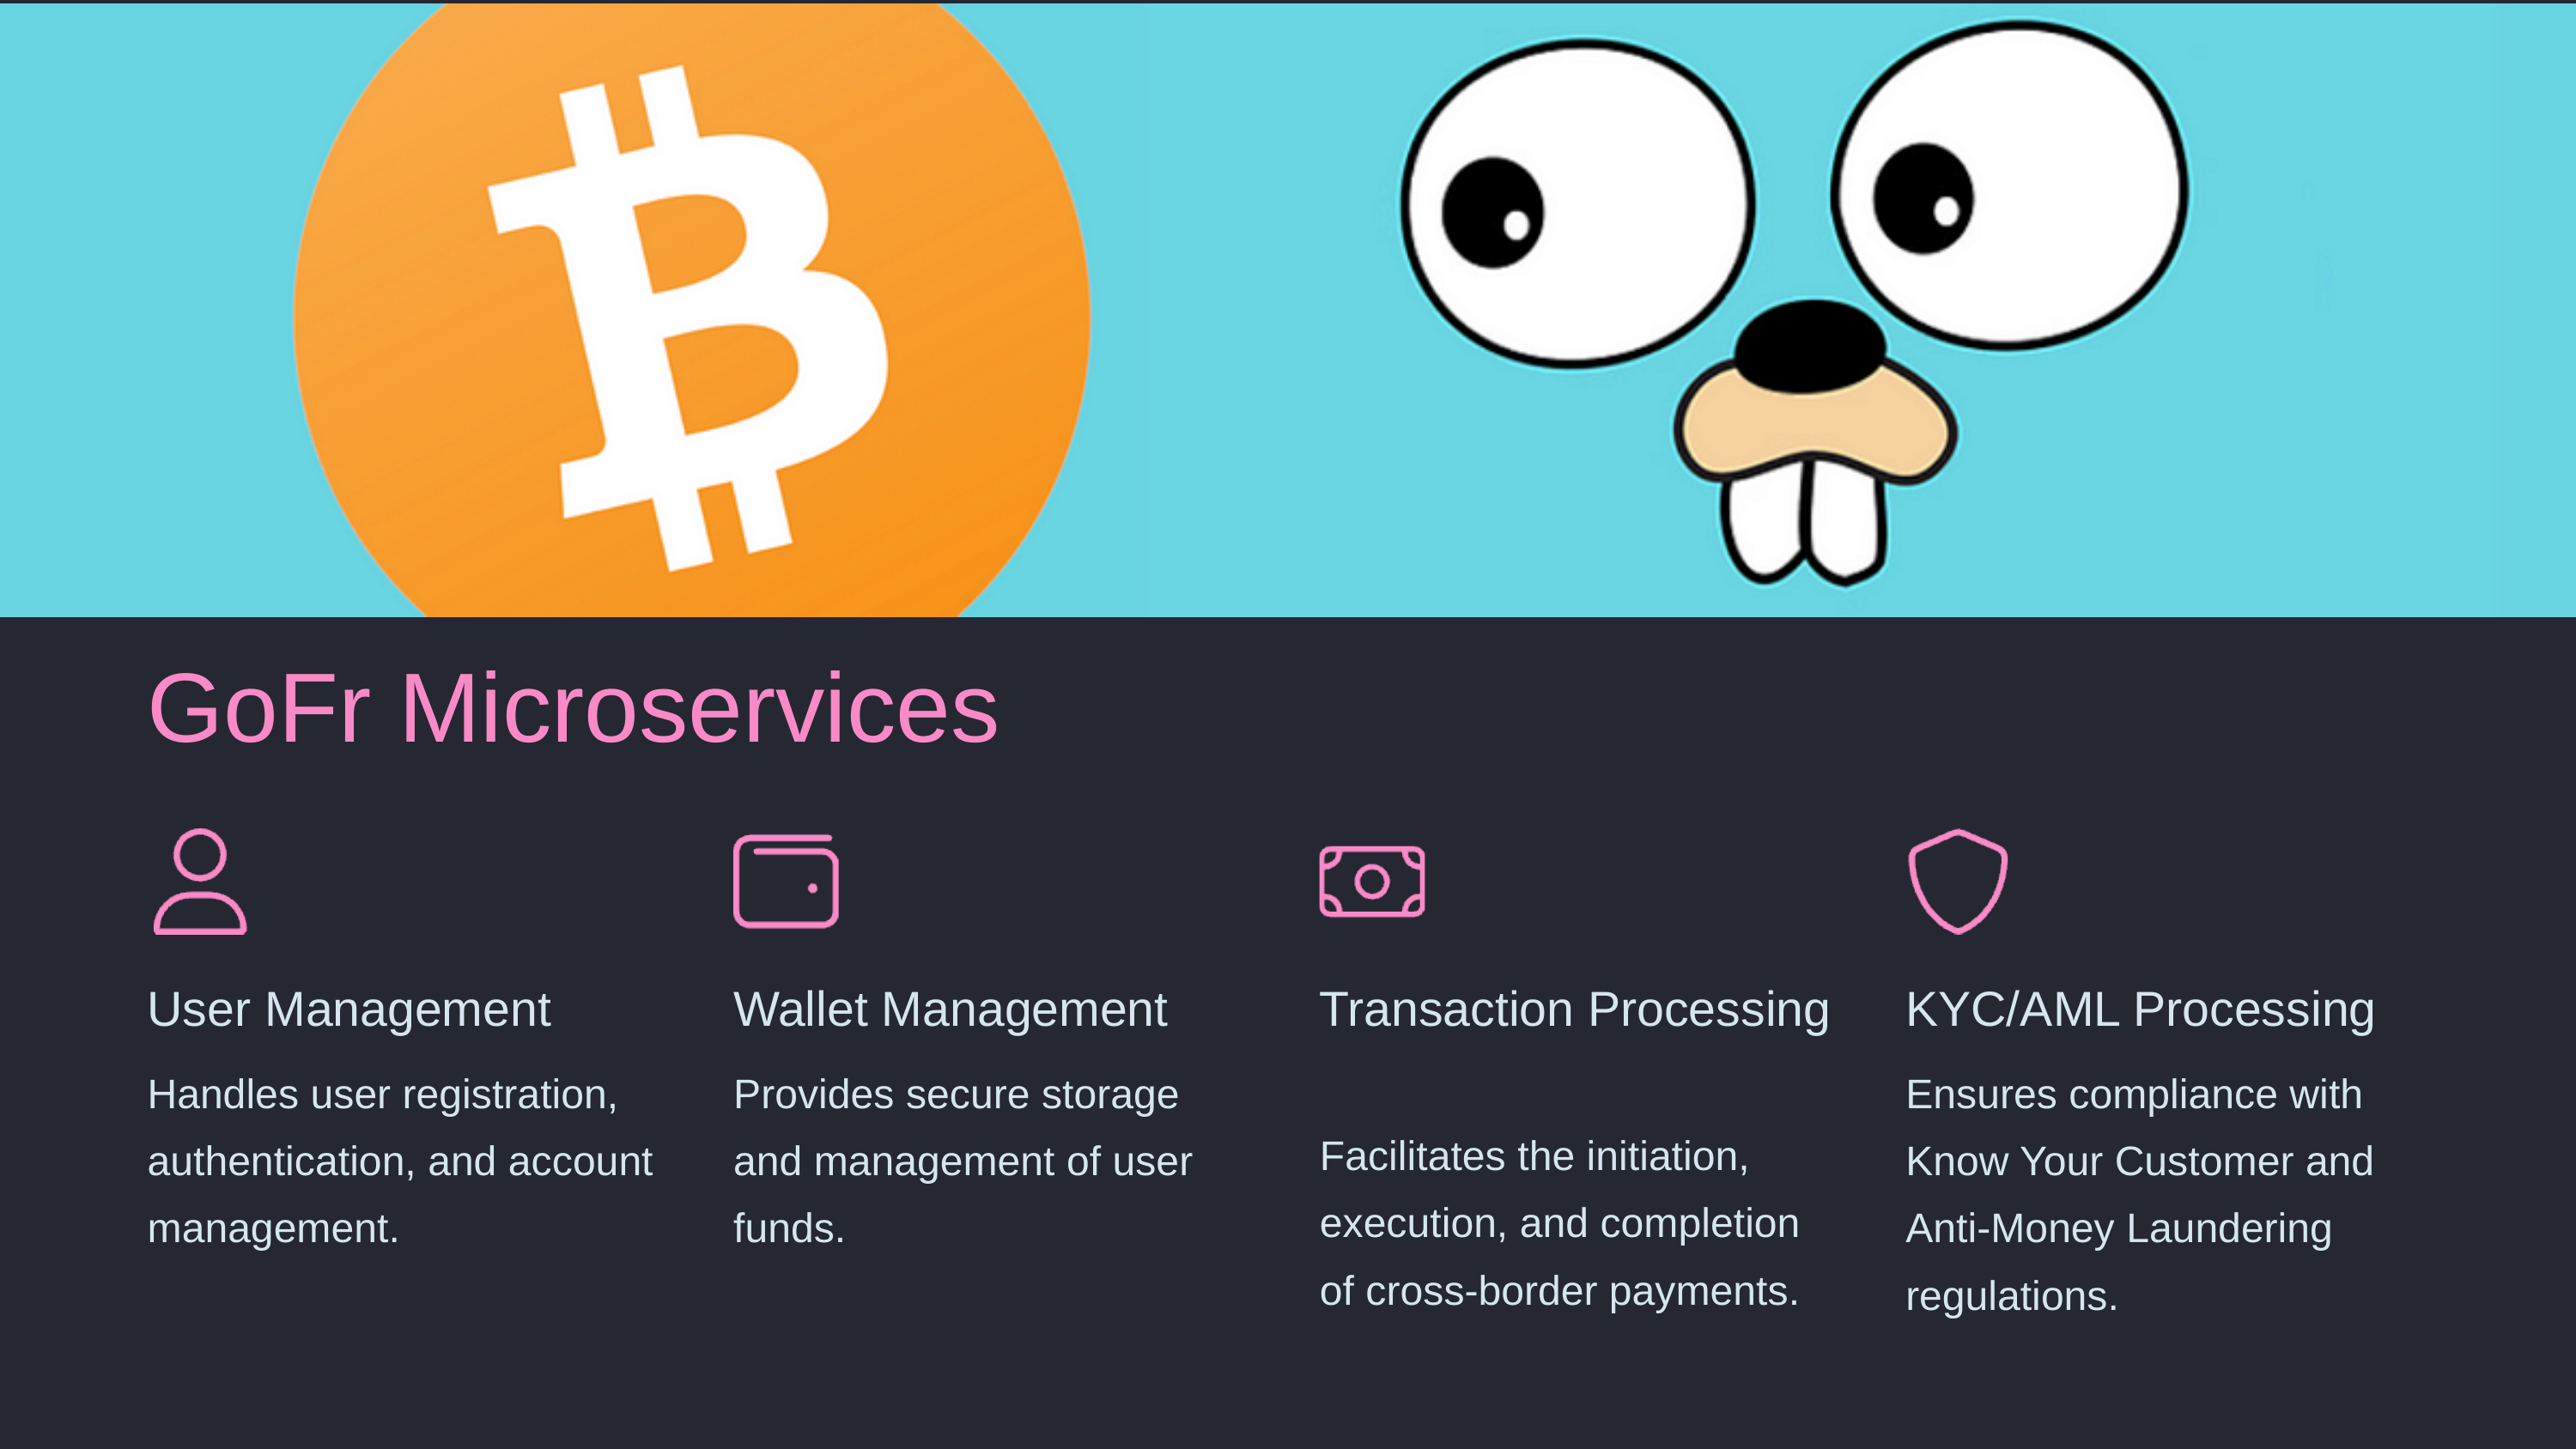

GoFr Microservices

User Management
Wallet Management
Transaction Processing
KYC/AML Processing
Handles user registration, authentication, and account management.
Provides secure storage and management of user funds.
Ensures compliance with Know Your Customer and Anti-Money Laundering regulations.
Facilitates the initiation, execution, and completion of cross-border payments.